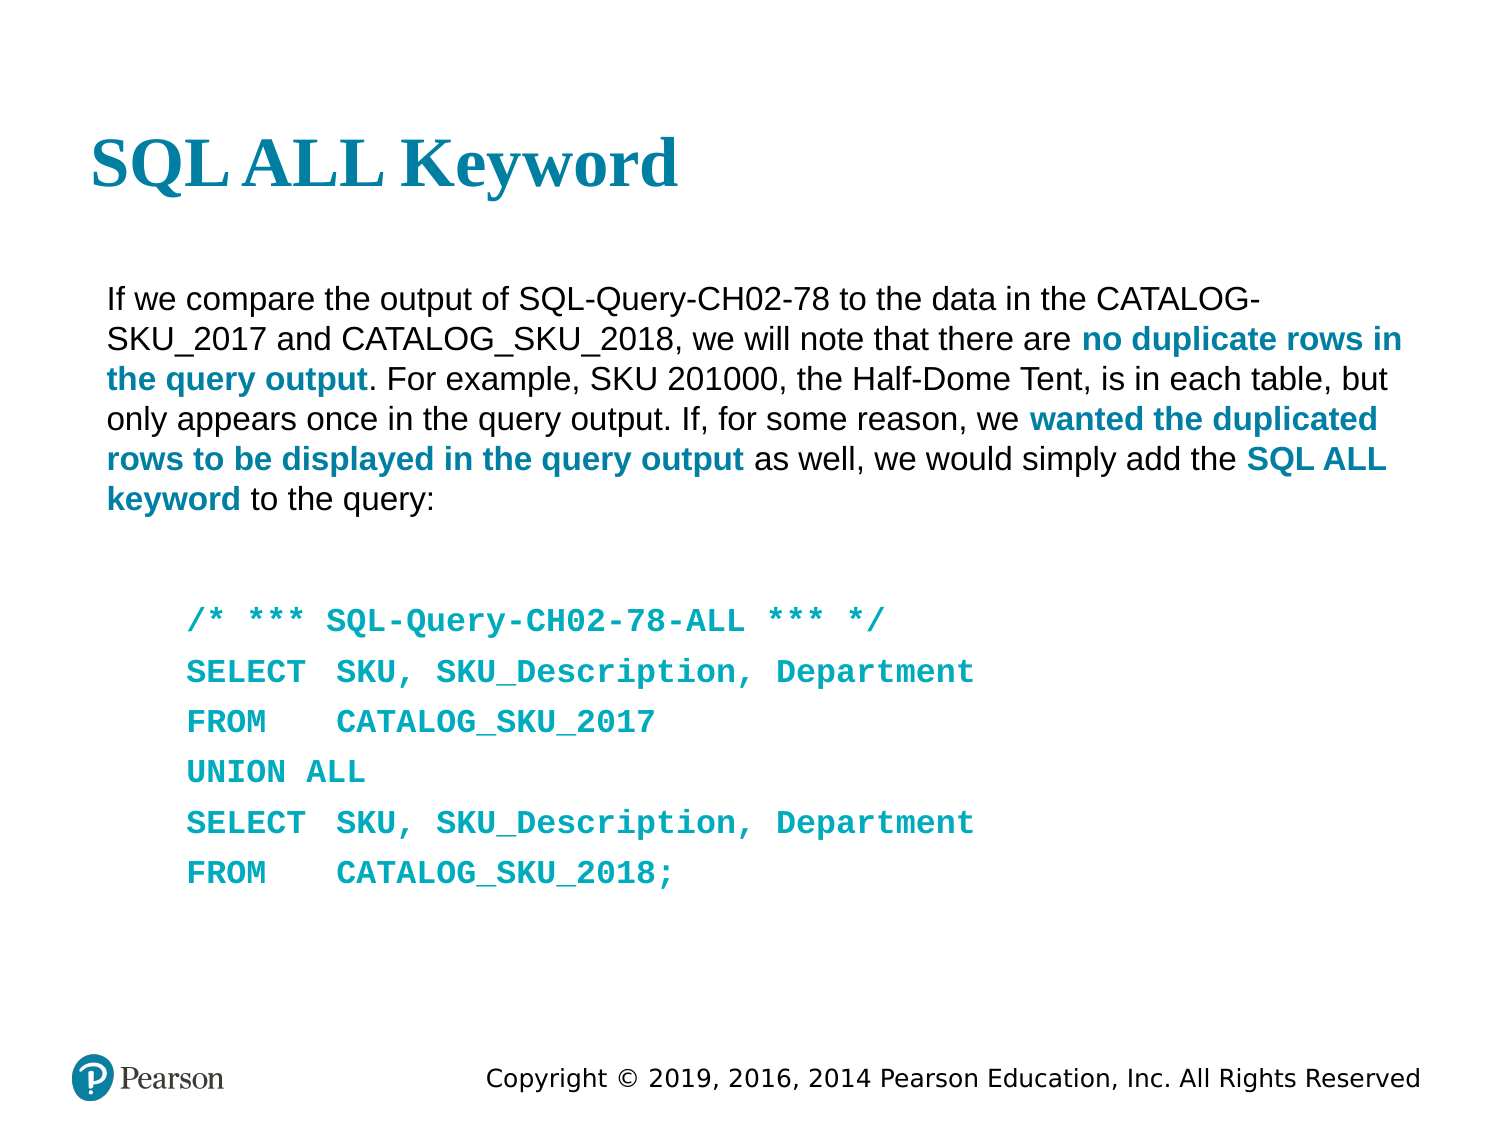

# SQL ALL Keyword
If we compare the output of SQL-Query-CH02-78 to the data in the CATALOG-SKU_2017 and CATALOG_SKU_2018, we will note that there are no duplicate rows in the query output. For example, SKU 201000, the Half-Dome Tent, is in each table, but only appears once in the query output. If, for some reason, we wanted the duplicated rows to be displayed in the query output as well, we would simply add the SQL ALL keyword to the query:

/* *** SQL-Query-CH02-78-ALL *** */
SELECT	SKU, SKU_Description, Department
FROM 	CATALOG_SKU_2017
UNION ALL
SELECT 	SKU, SKU_Description, Department
FROM 	CATALOG_SKU_2018;